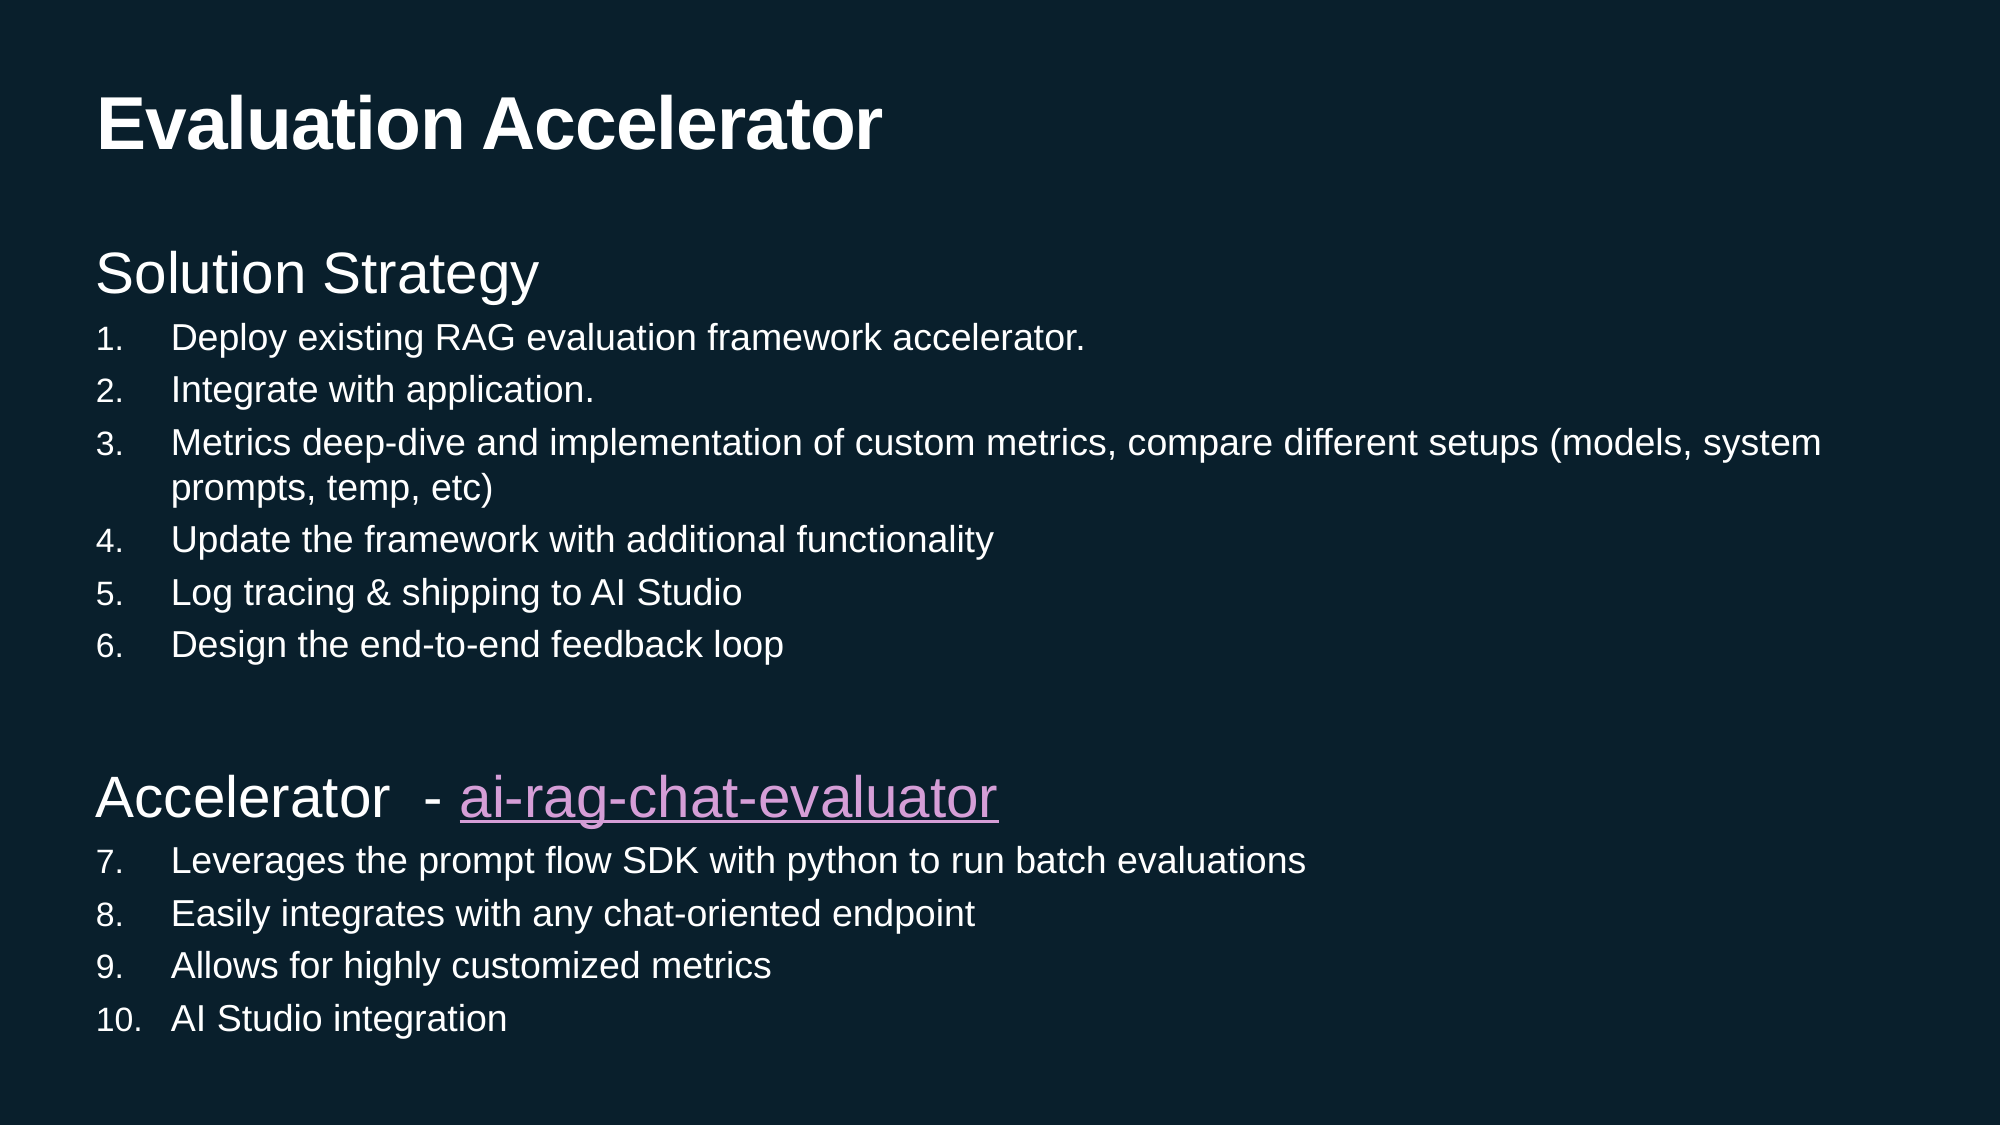

# Evaluation Accelerator
Solution Strategy
Deploy existing RAG evaluation framework accelerator.
Integrate with application.
Metrics deep-dive and implementation of custom metrics, compare different setups (models, system prompts, temp, etc)
Update the framework with additional functionality
Log tracing & shipping to AI Studio
Design the end-to-end feedback loop

Accelerator  - ai-rag-chat-evaluator
Leverages the prompt flow SDK with python to run batch evaluations
Easily integrates with any chat-oriented endpoint
Allows for highly customized metrics
AI Studio integration